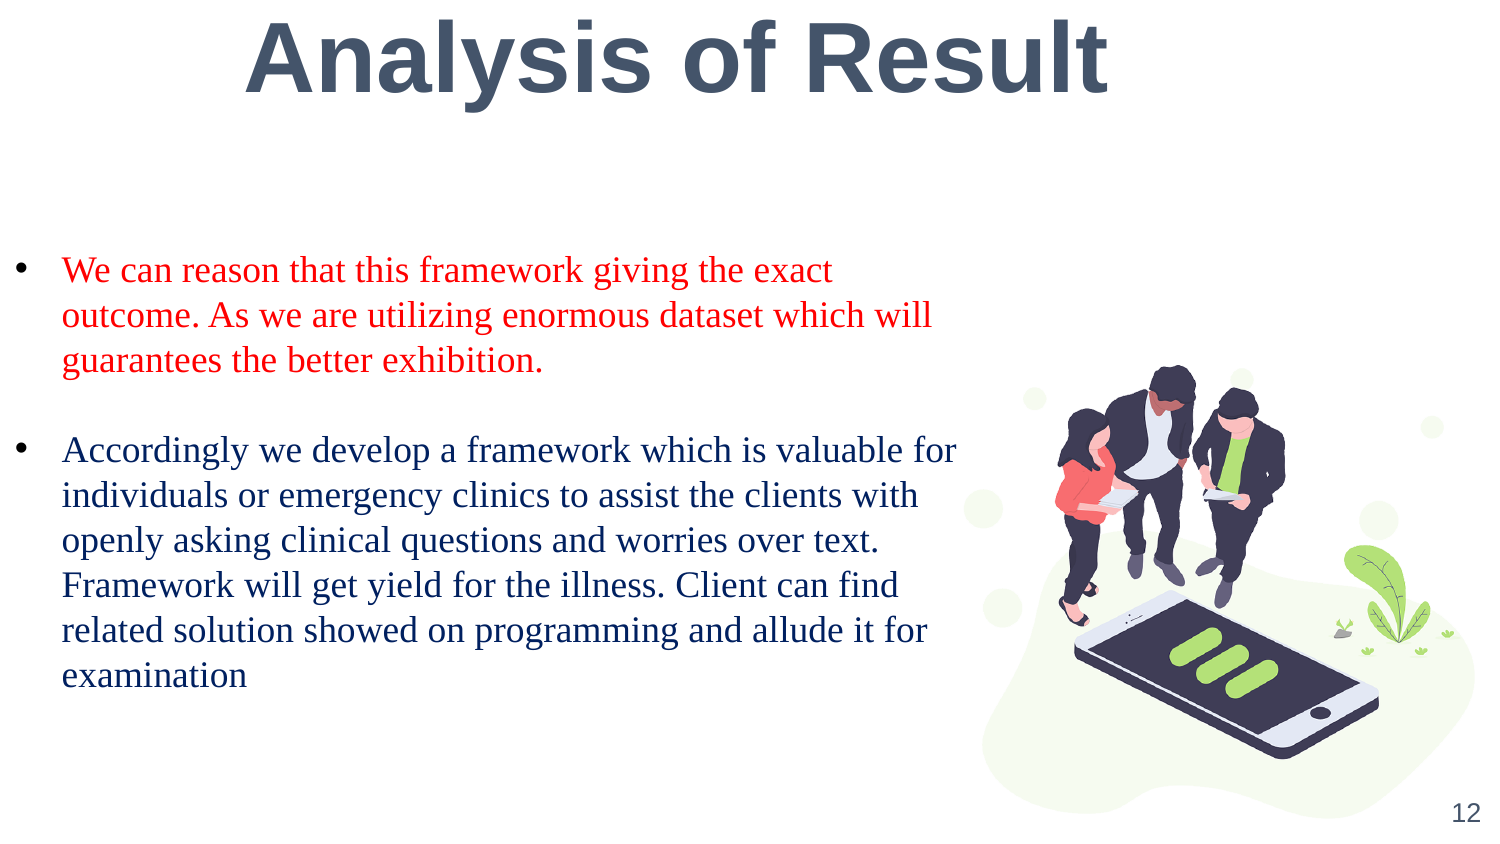

# Analysis of Result
We can reason that this framework giving the exact outcome. As we are utilizing enormous dataset which will guarantees the better exhibition.

Accordingly we develop a framework which is valuable for individuals or emergency clinics to assist the clients with openly asking clinical questions and worries over text. Framework will get yield for the illness. Client can find related solution showed on programming and allude it for examination
12